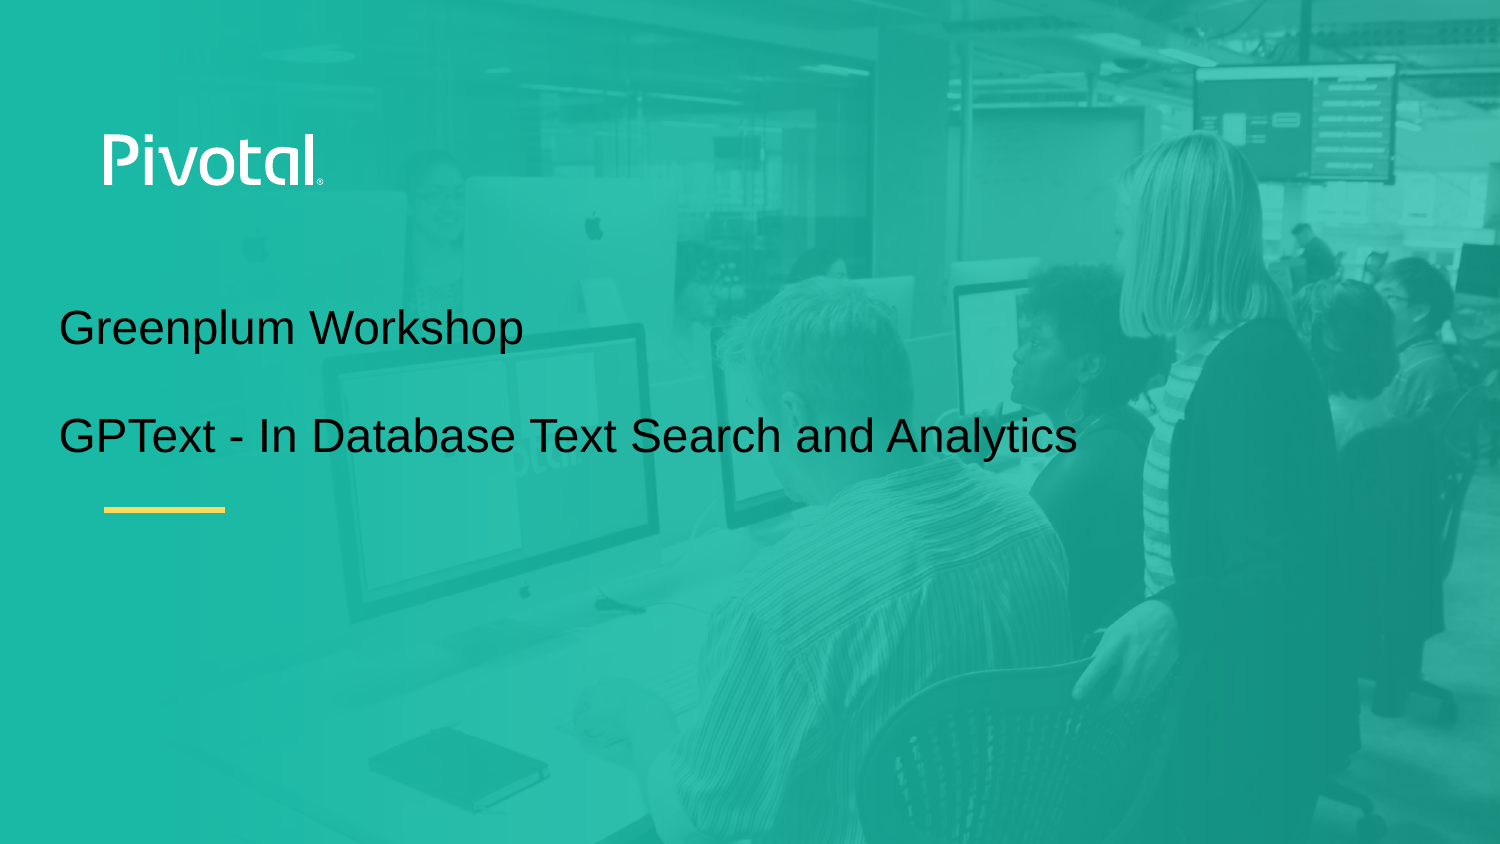

# Greenplum Workshop
GPText - In Database Text Search and Analytics